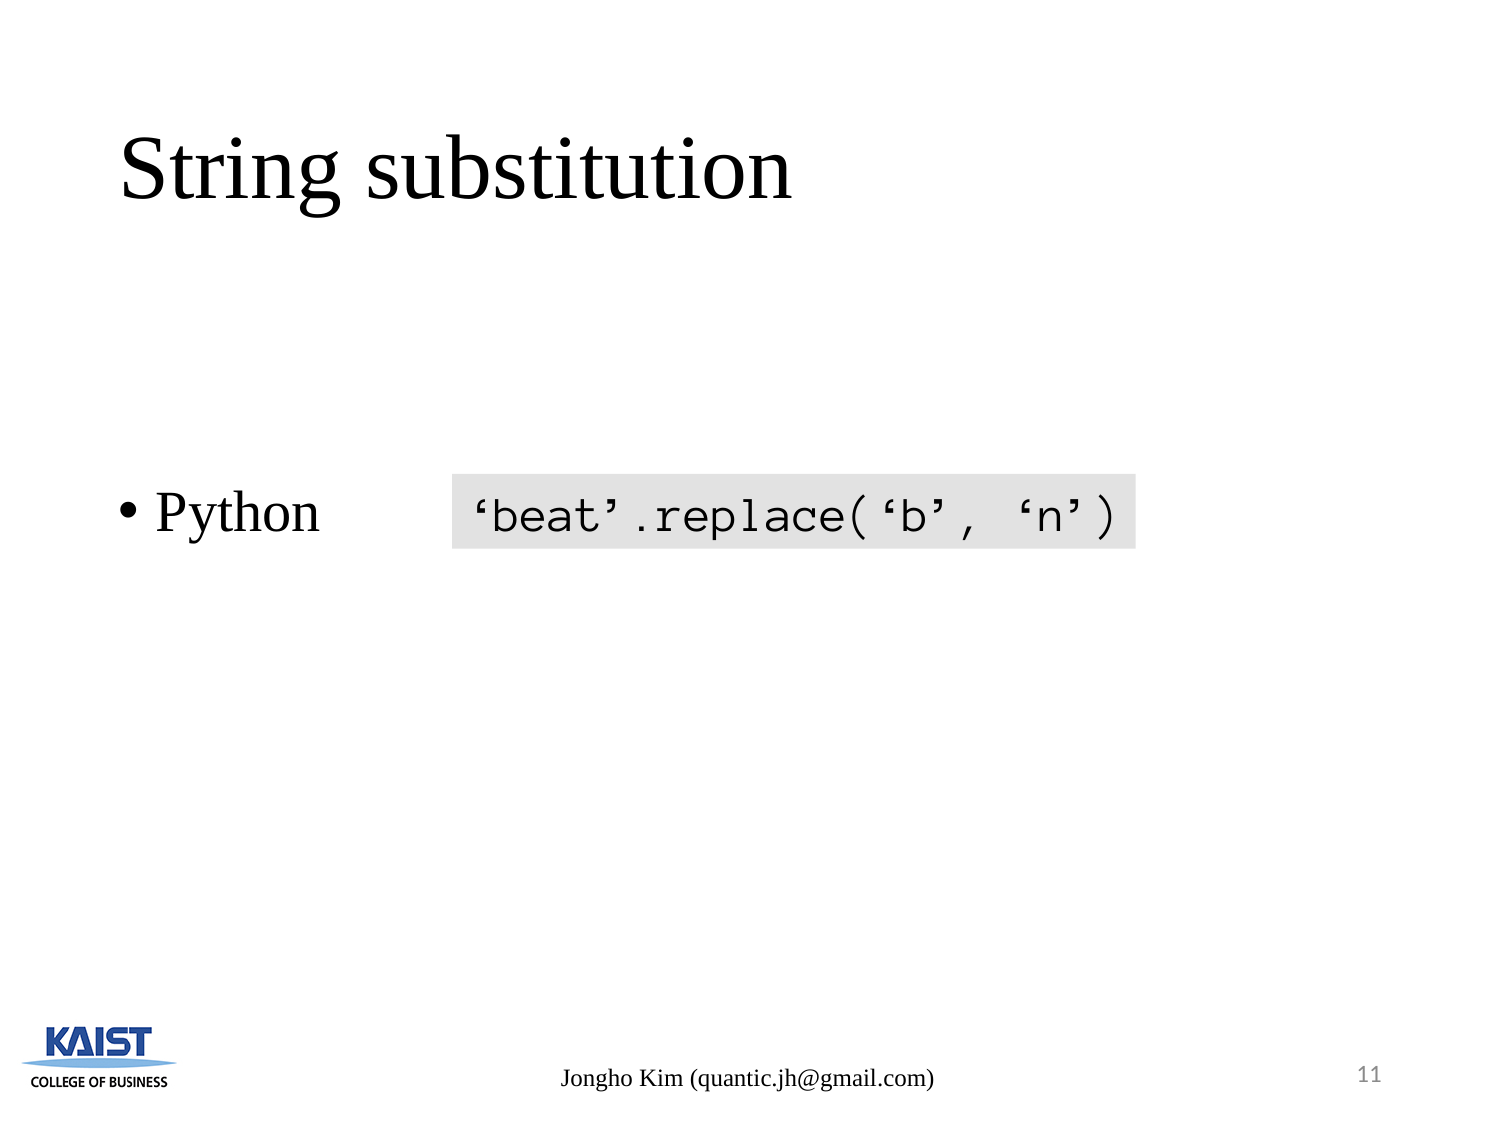

# String substitution

Python

‘beat’.replace(‘b’, ‘n’)
11